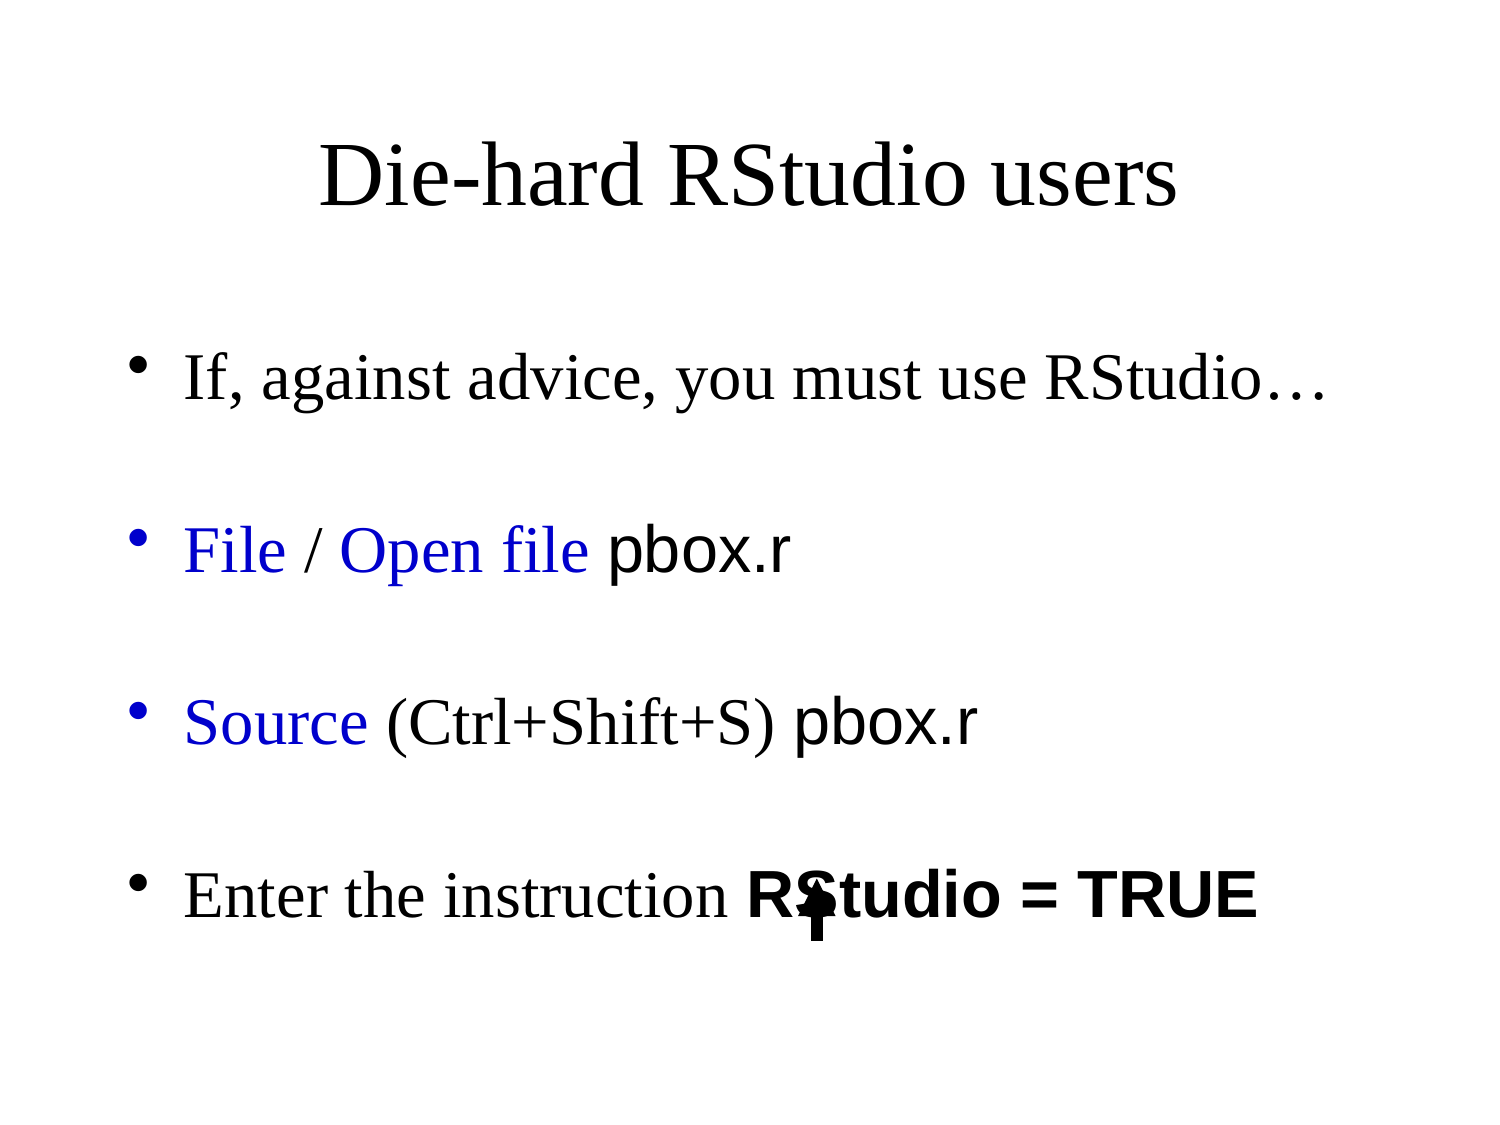

# Die-hard RStudio users
If, against advice, you must use RStudio…

File / Open file pbox.r

Source (Ctrl+Shift+S) pbox.r

Enter the instruction RStudio = TRUE